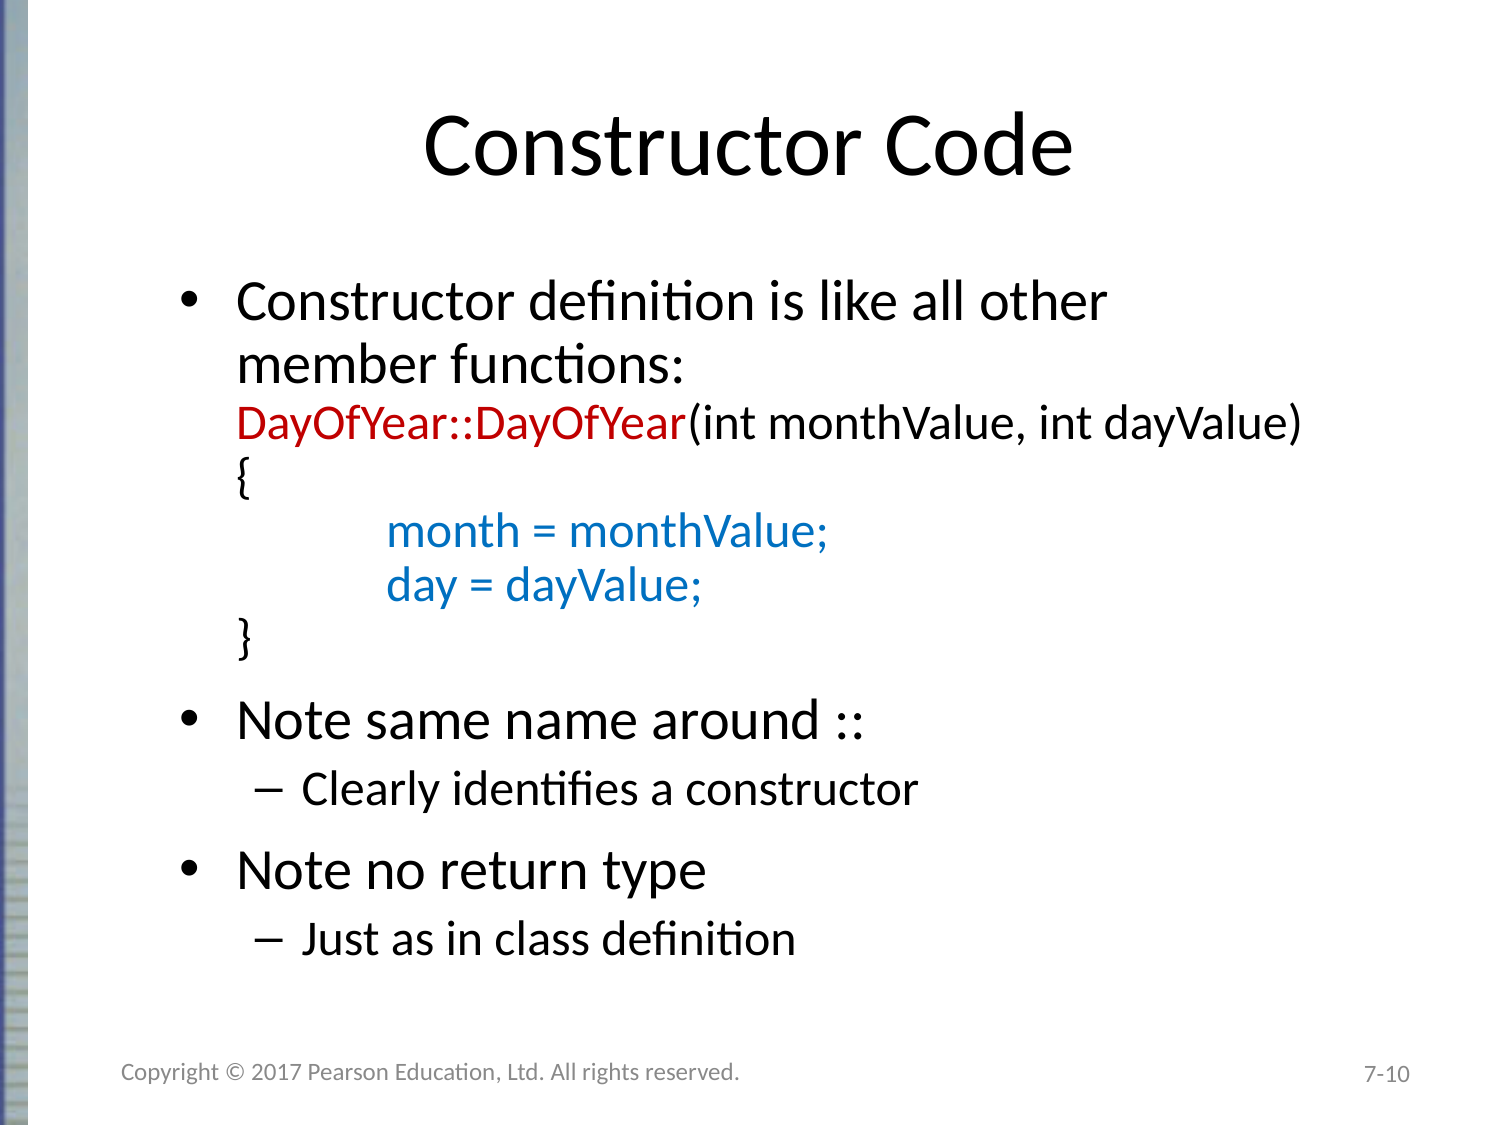

# Constructor Code
Constructor definition is like all other
member functions:
DayOfYear::DayOfYear(int monthValue, int dayValue)
{
	month = monthValue;
	day = dayValue;
}
Note same name around ::
Clearly identifies a constructor
Note no return type
Just as in class definition
Copyright © 2017 Pearson Education, Ltd. All rights reserved.
7-10